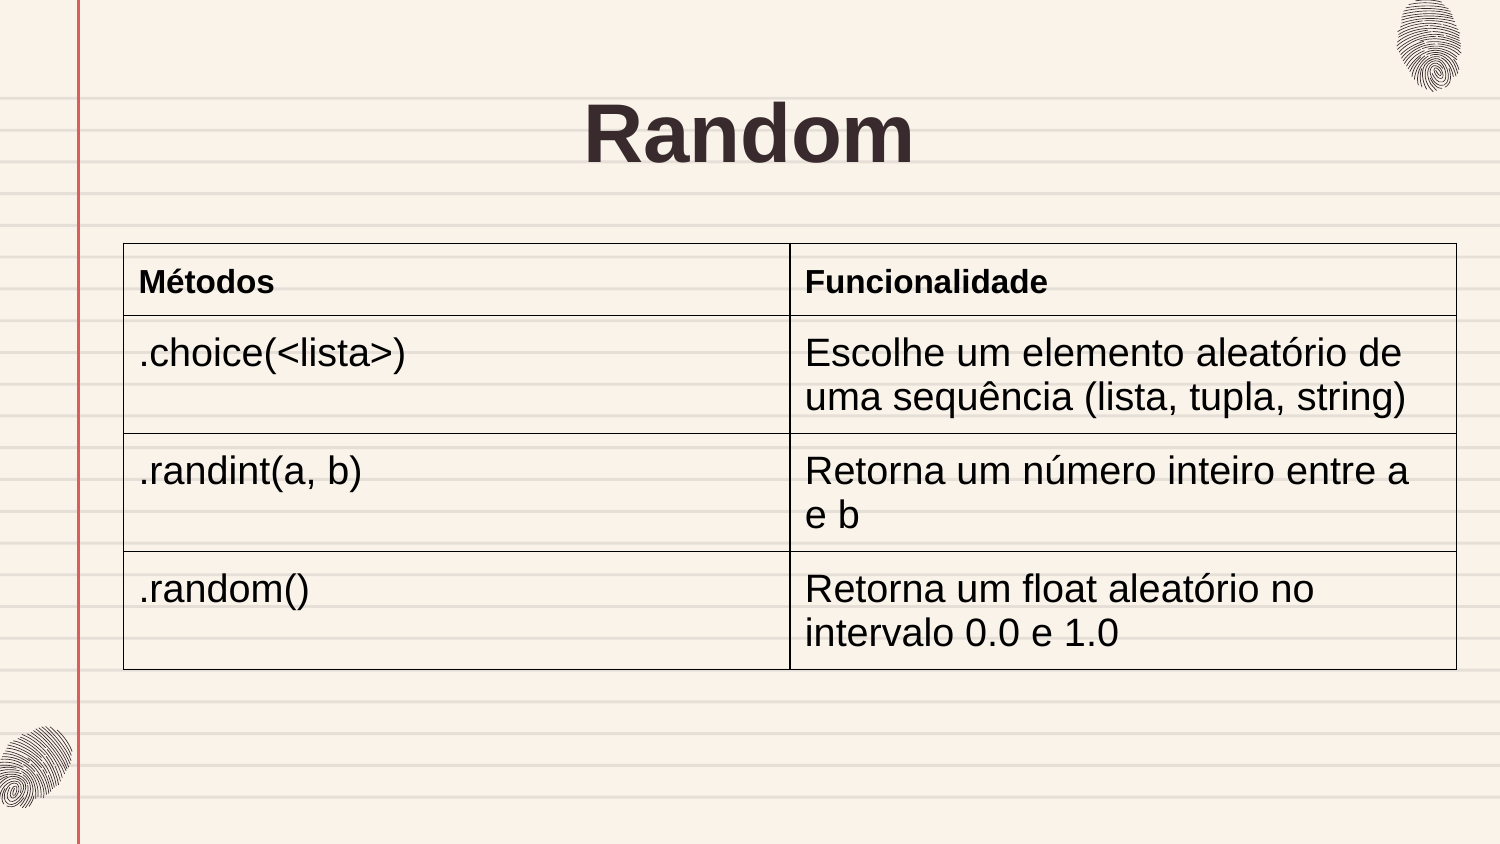

|  |
| --- |
# Random
| Métodos | Funcionalidade |
| --- | --- |
| .choice(<lista>) | Escolhe um elemento aleatório de uma sequência (lista, tupla, string) |
| .randint(a, b) | Retorna um número inteiro entre a e b |
| .random() | Retorna um float aleatório no intervalo 0.0 e 1.0 |